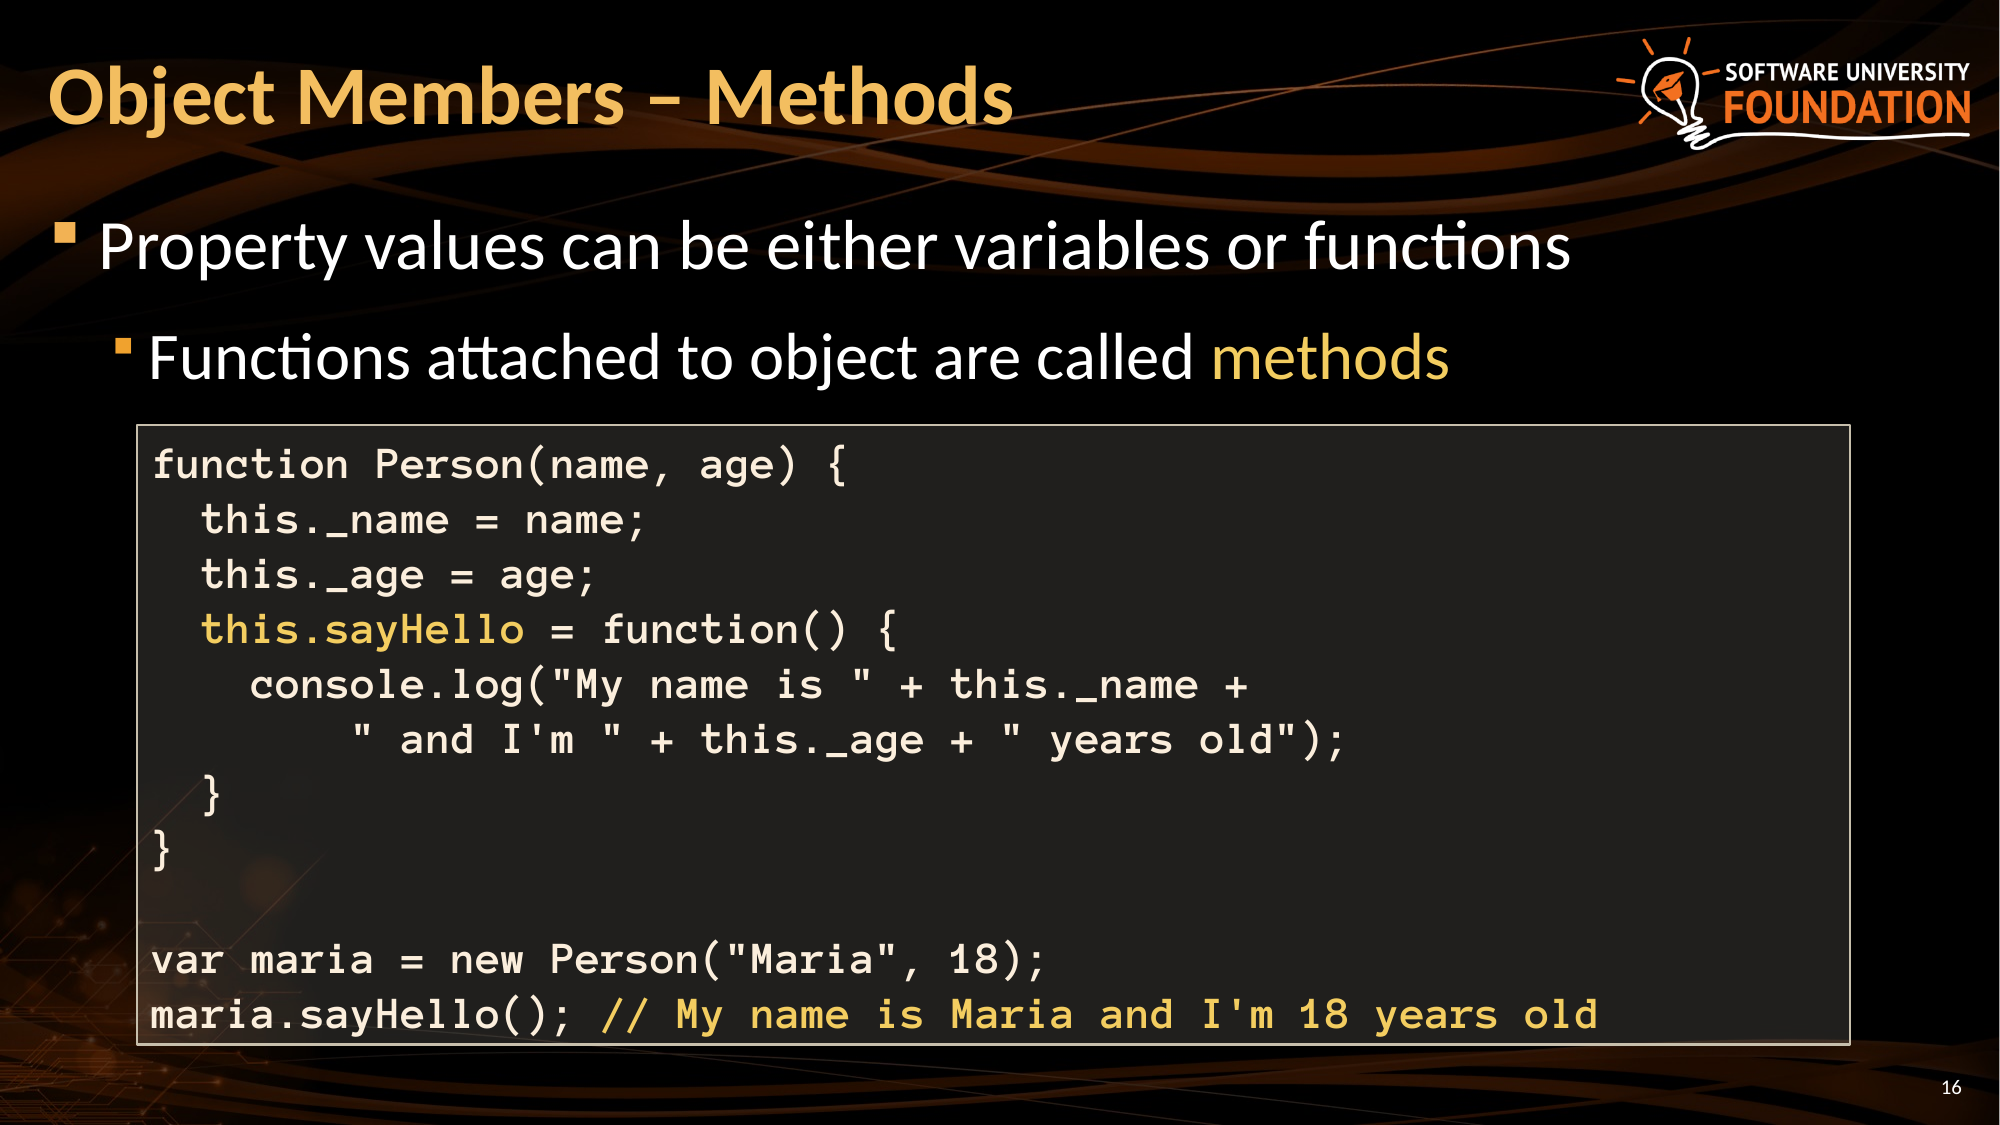

# Object Members – Methods
Property values can be either variables or functions
Functions attached to object are called methods

function Person(name, age) {
  this._name = name;
  this._age = age;
  this.sayHello = function() {
    console.log("My name is " + this._name +
        " and I'm " + this._age + " years old");
  }
}

var maria = new Person("Maria", 18);
maria.sayHello(); // My name is Maria and I'm 18 years old
16